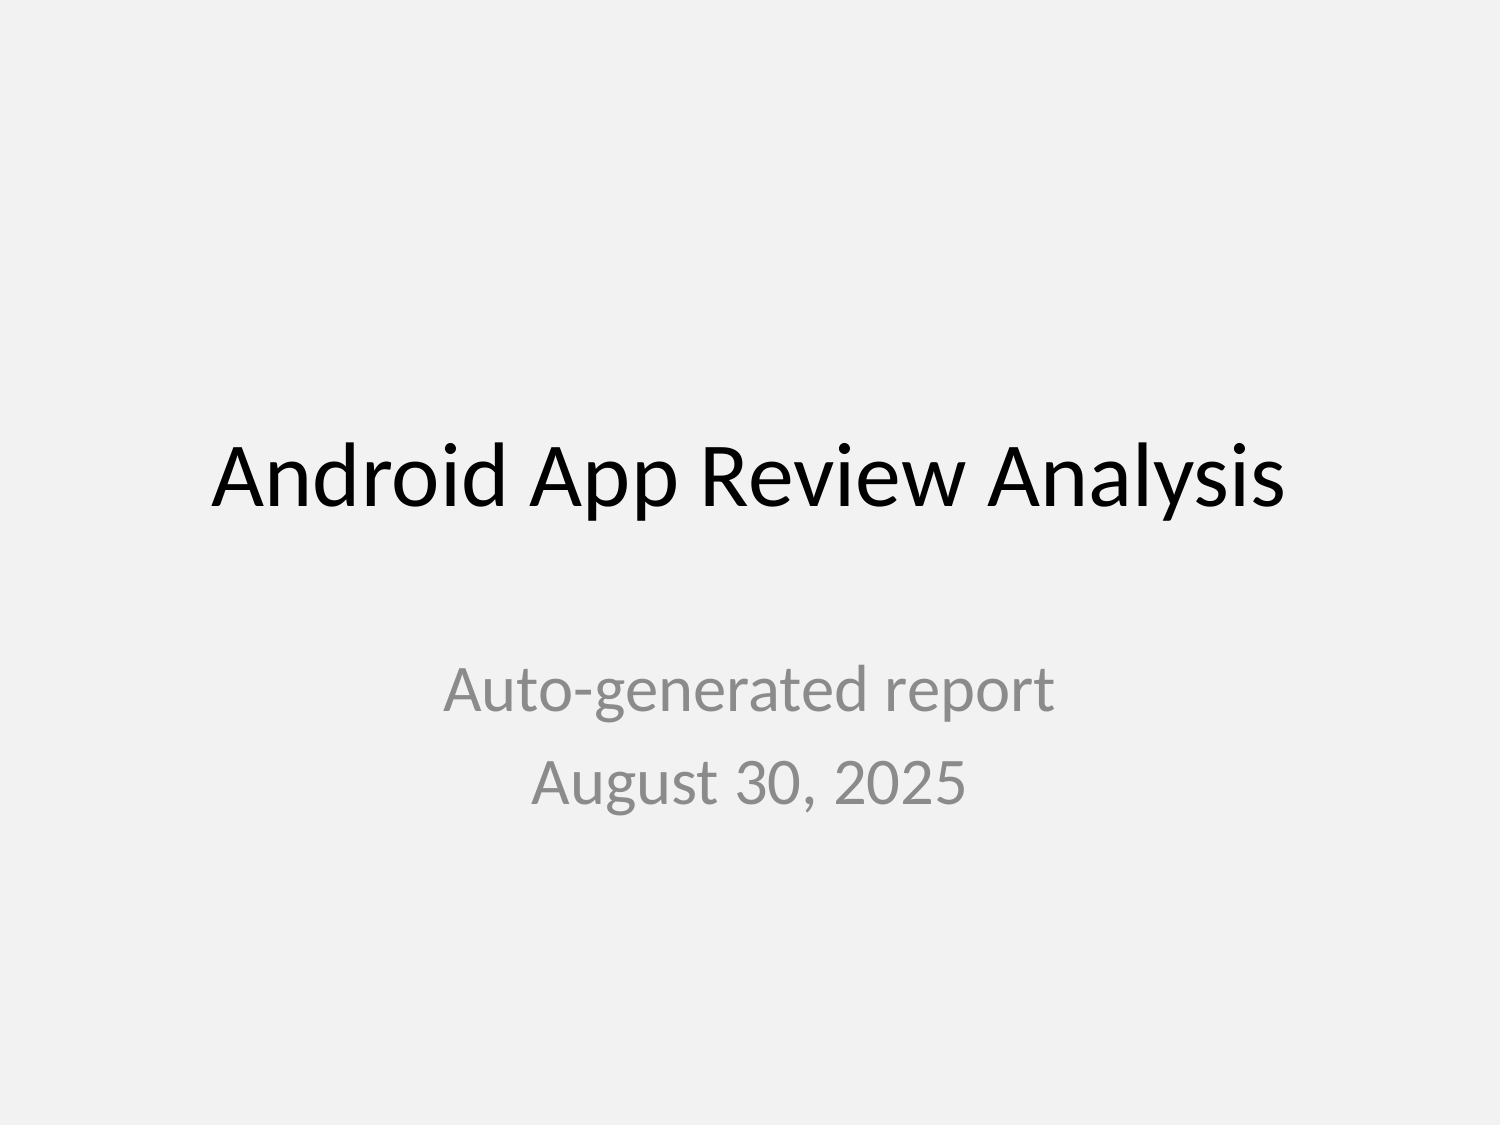

# Android App Review Analysis
Auto-generated report
August 30, 2025